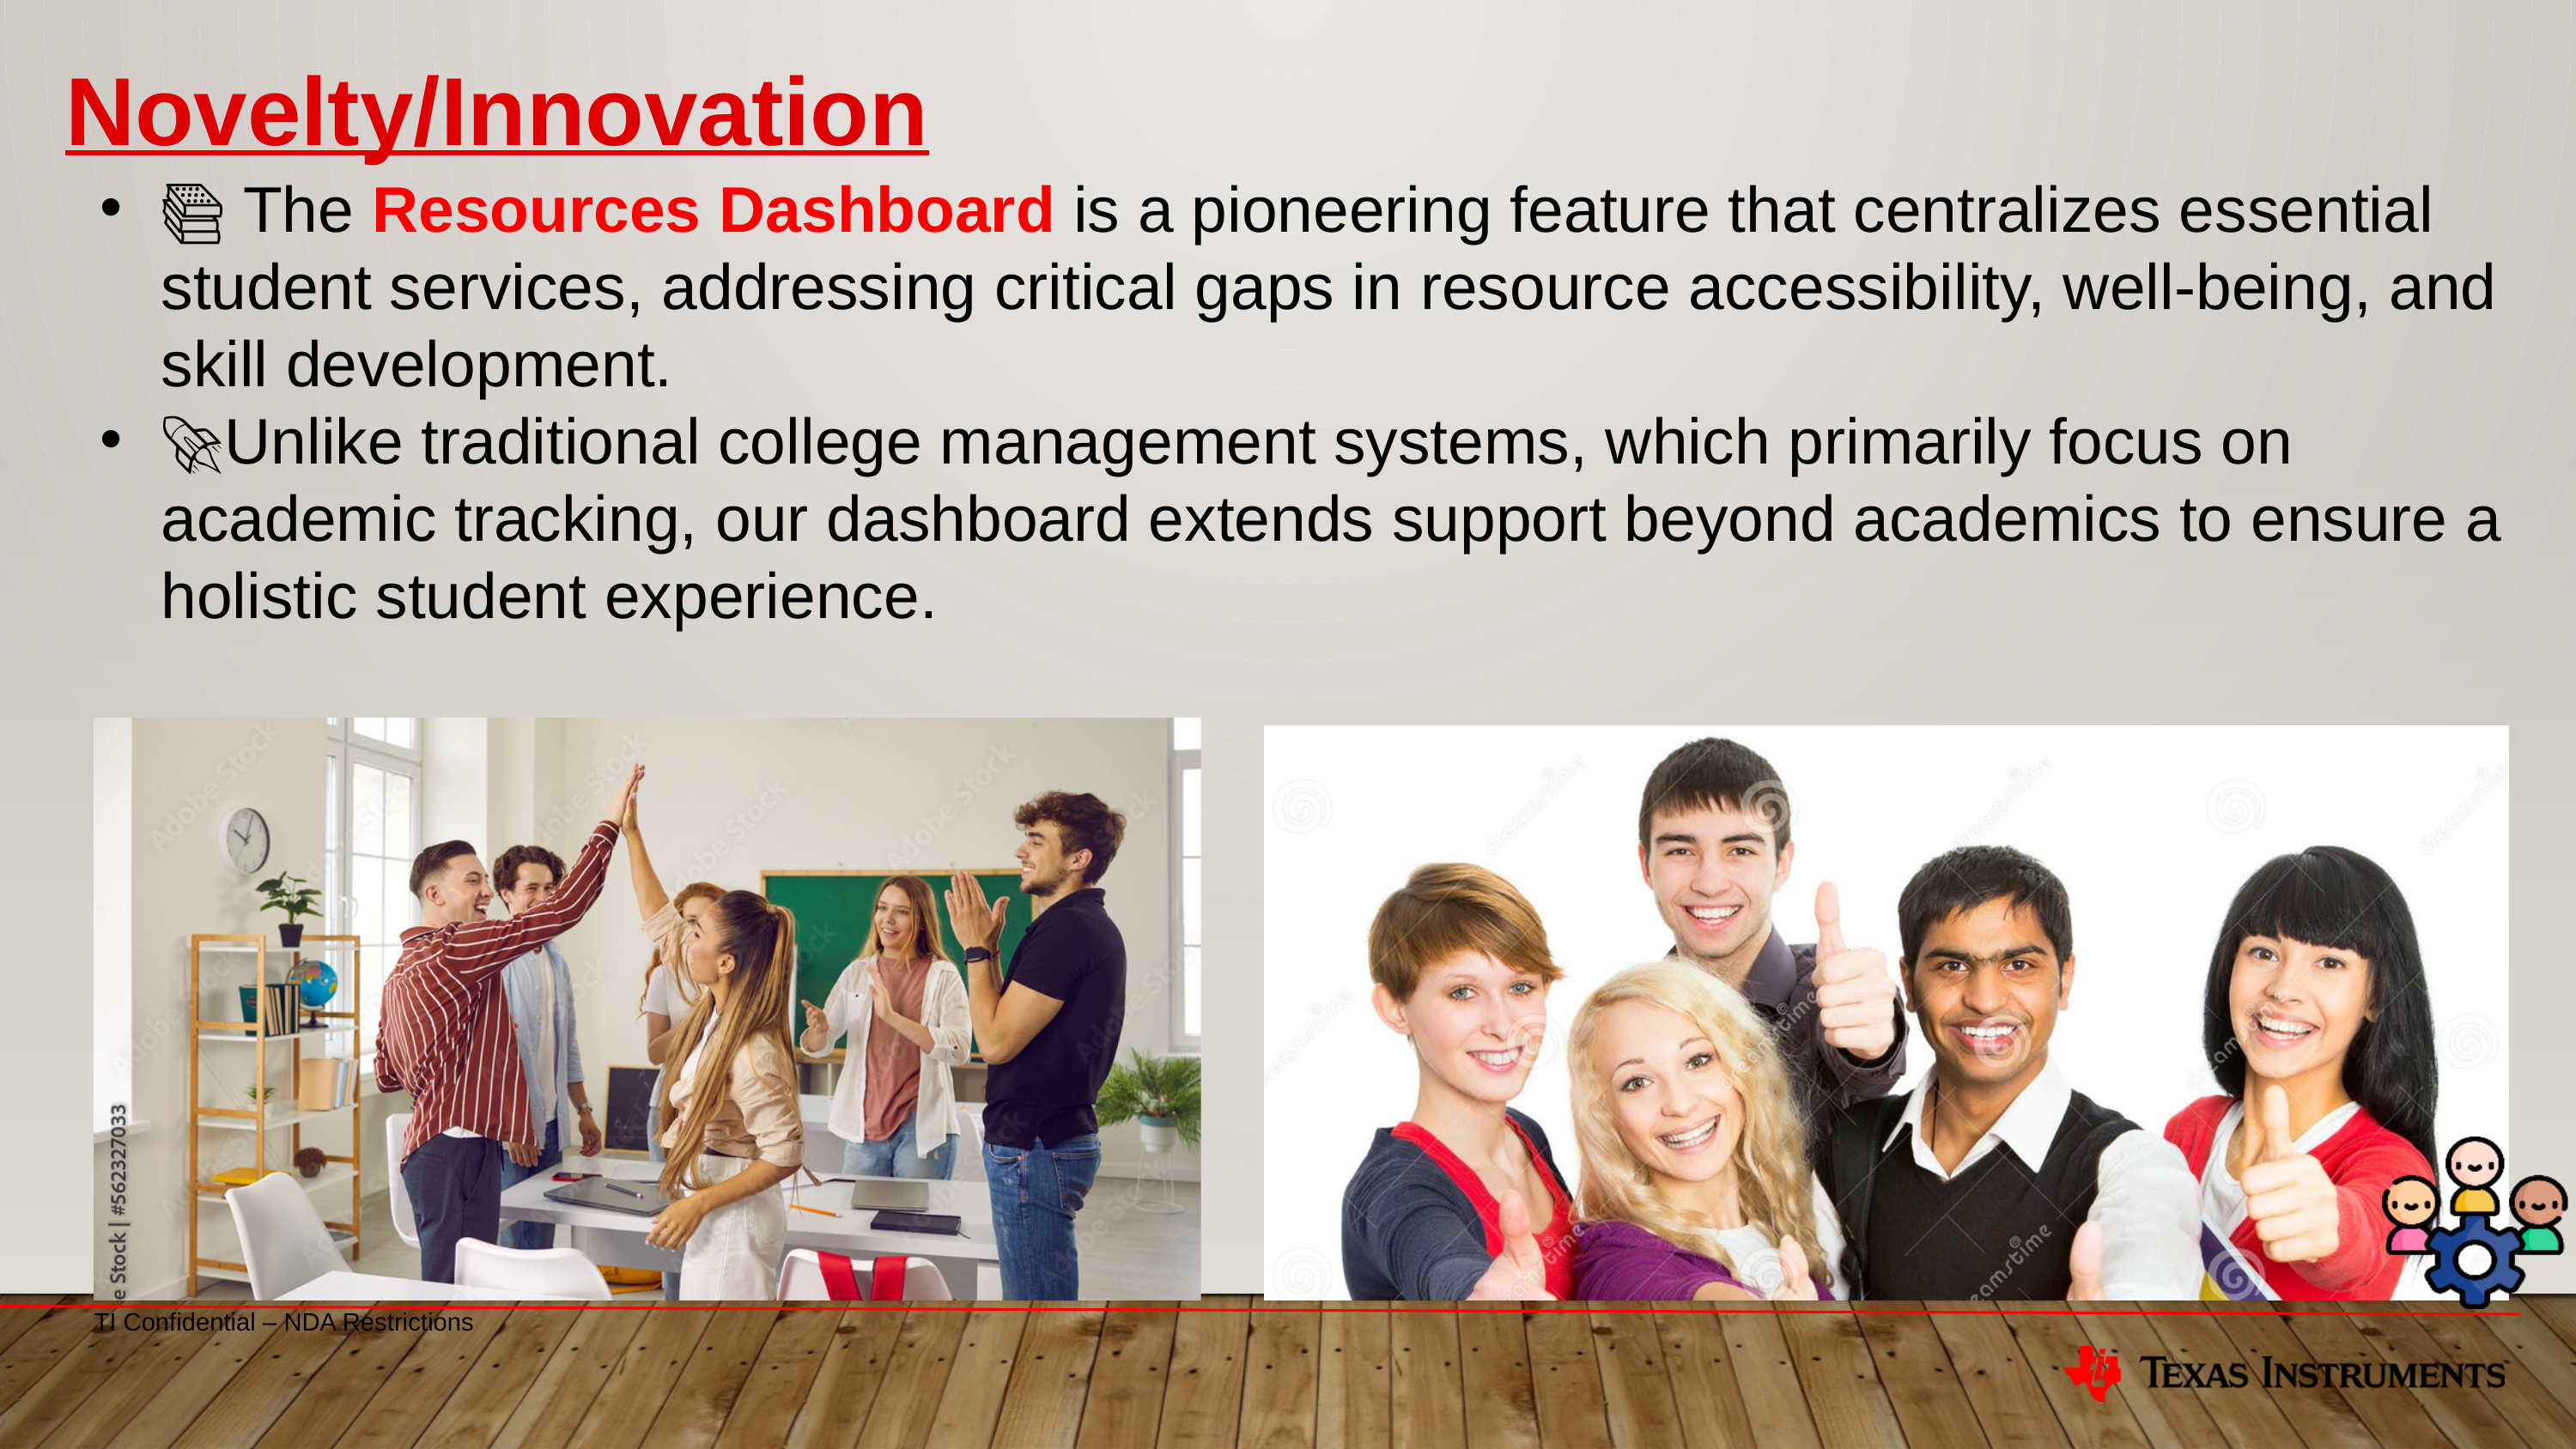

Novelty/Innovation

📚 The Resources Dashboard is a pioneering feature that centralizes essential student services, addressing critical gaps in resource accessibility, well-being, and skill development.
🚀Unlike traditional college management systems, which primarily focus on academic tracking, our dashboard extends support beyond academics to ensure a holistic student experience.

27

TI Confidential – NDA Restrictions